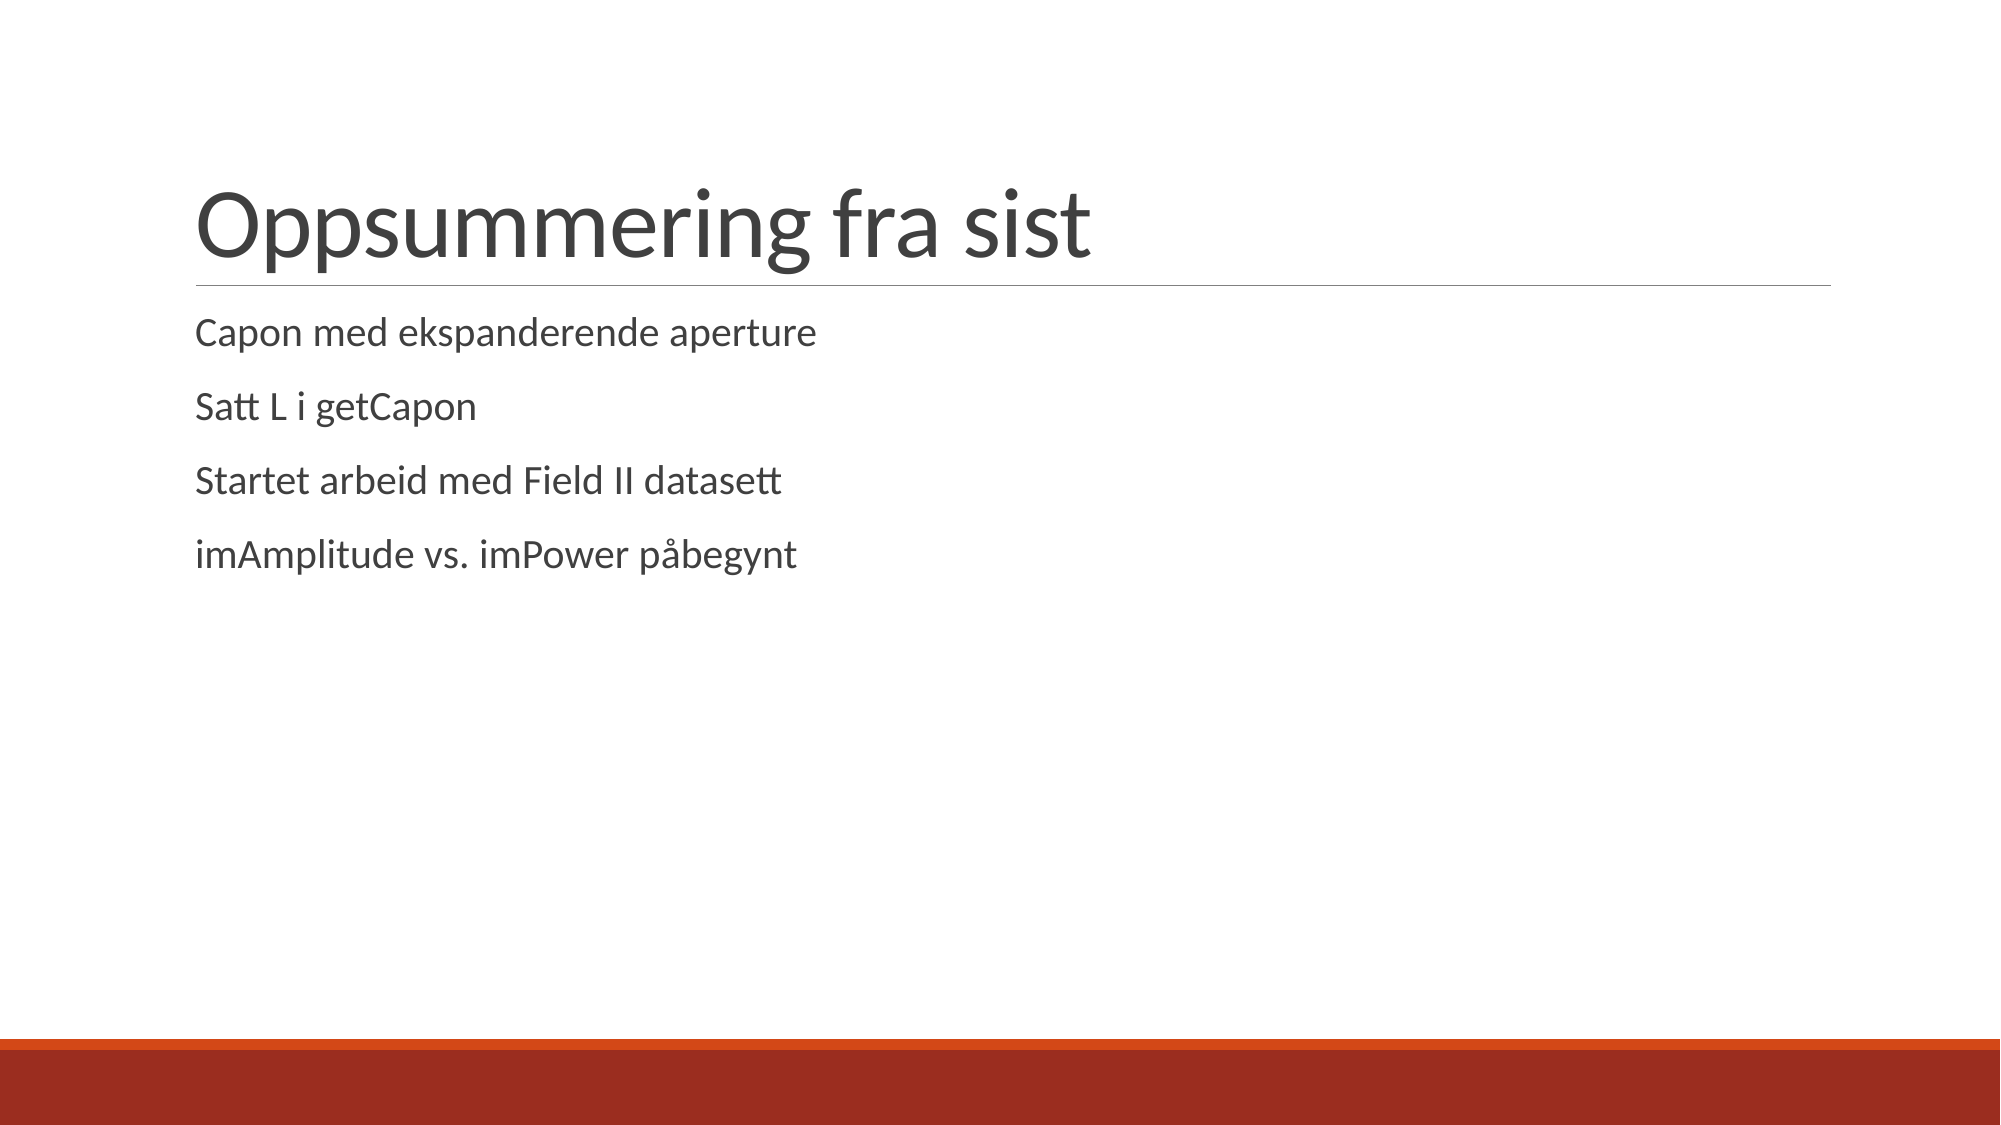

# Oppsummering fra sist
Capon med ekspanderende aperture
Satt L i getCapon
Startet arbeid med Field II datasett
imAmplitude vs. imPower påbegynt